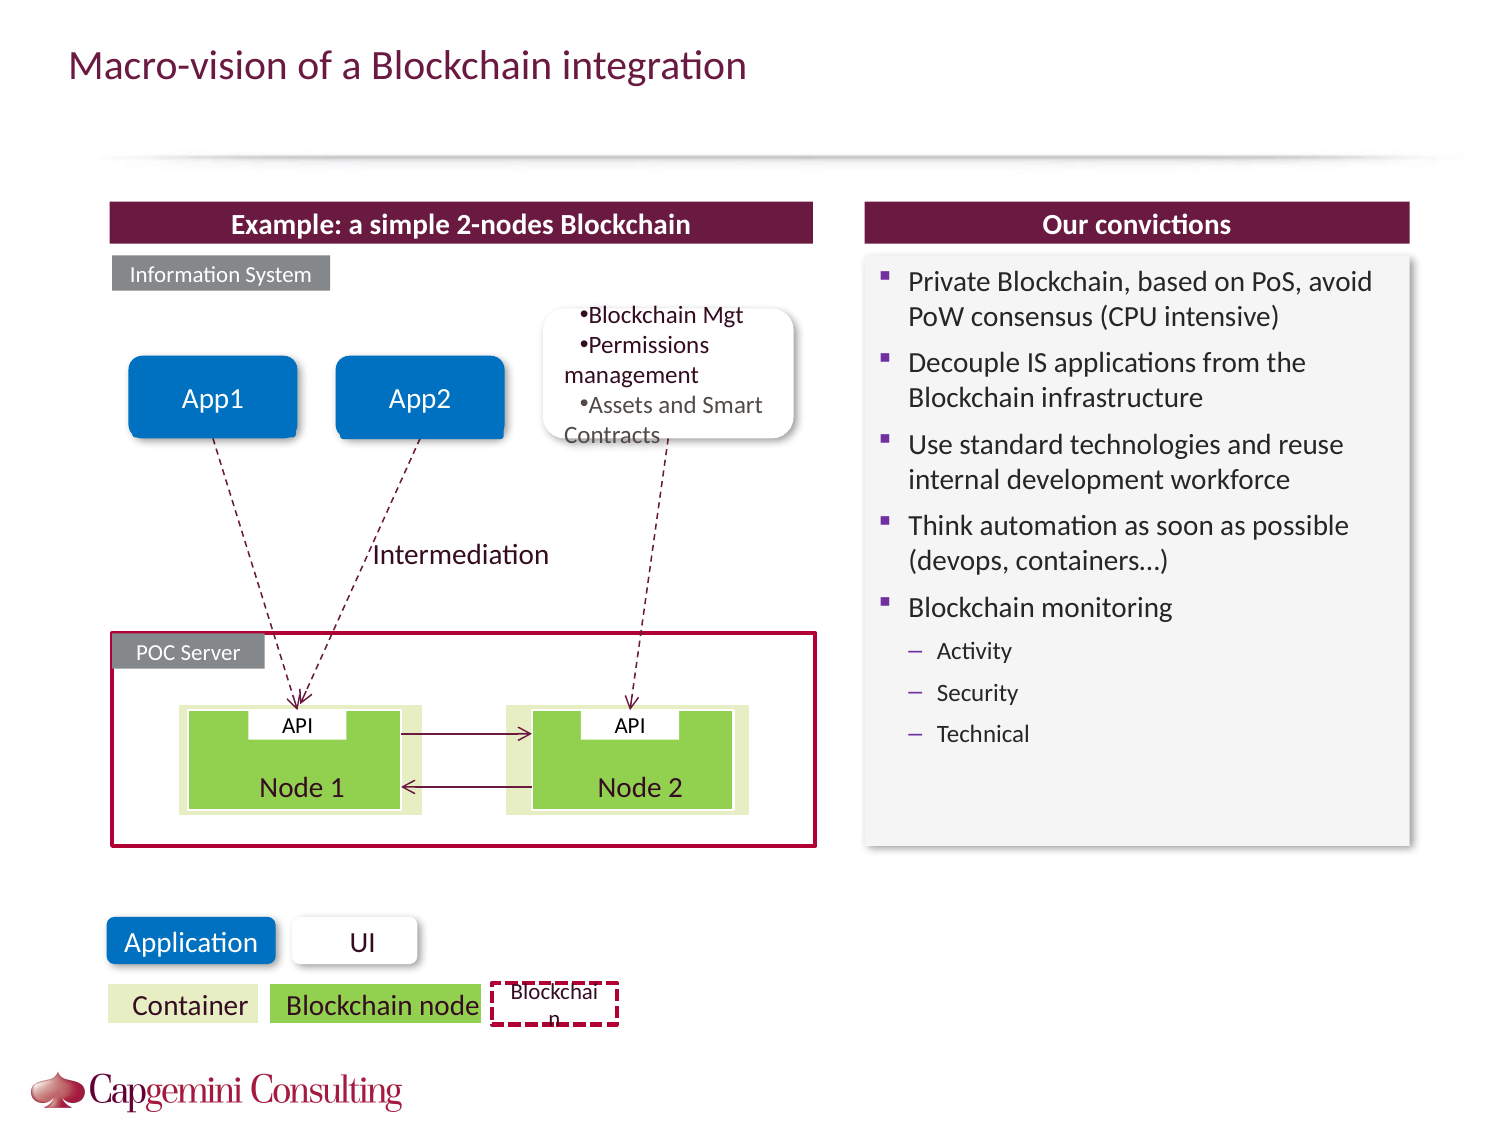

# Macro-vision of a Blockchain integration
Example: a simple 2-nodes Blockchain
Our convictions

Information System
Private Blockchain, based on PoS, avoid PoW consensus (CPU intensive)
Decouple IS applications from the Blockchain infrastructure
Use standard technologies and reuse internal development workforce
Think automation as soon as possible (devops, containers…)
Blockchain monitoring
Activity
Security
Technical
Blockchain Mgt
Permissions management
Assets and Smart Contracts
App1

App2

Intermediation

POC Server

Node 1
API
Node 2
API
Application
UI
Container
Blockchain node
Blockchain